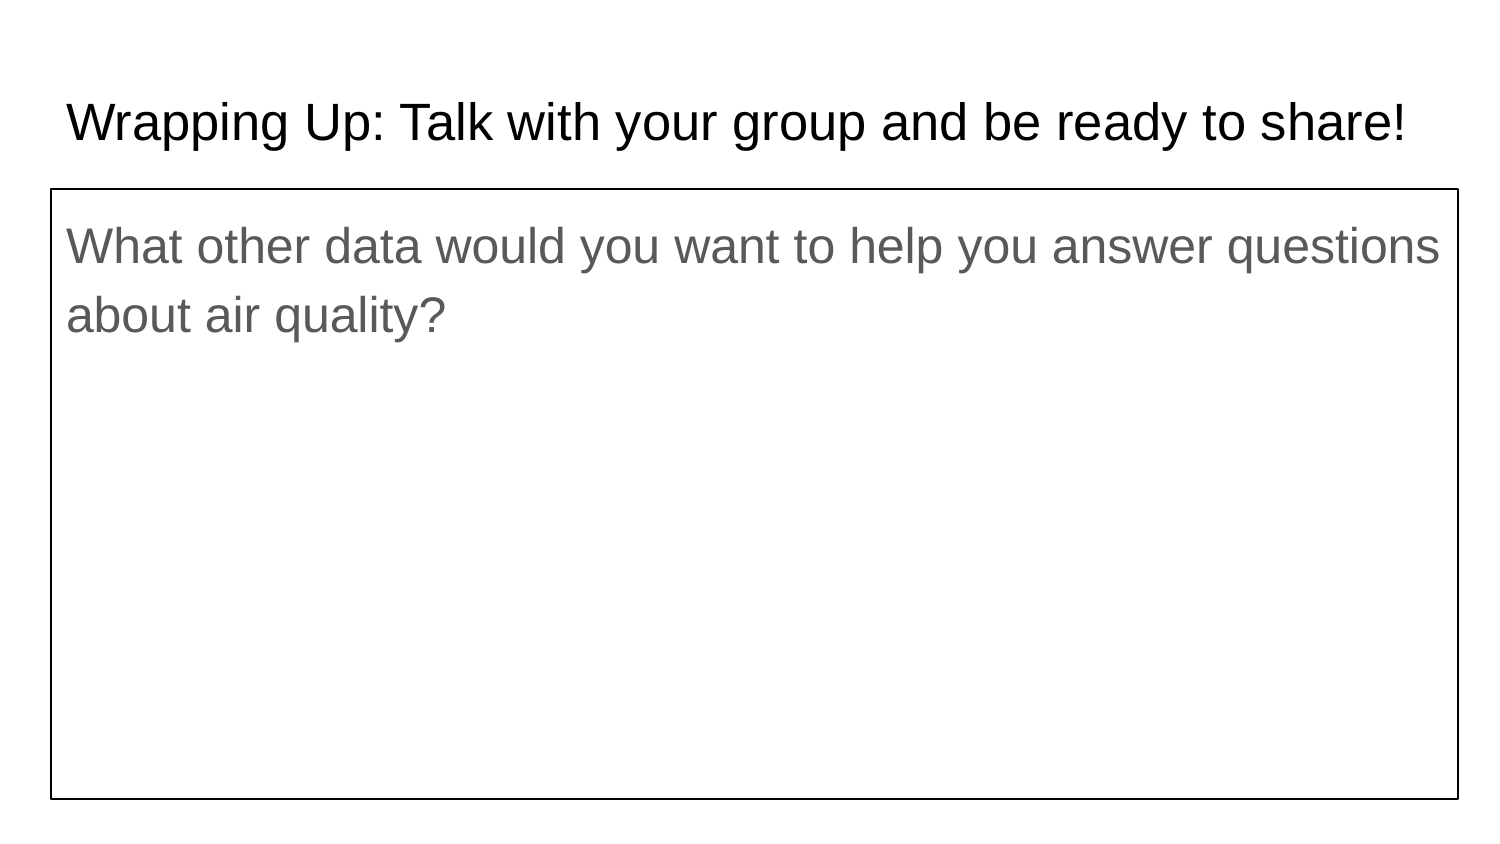

# Wrapping Up: Talk with your group and be ready to share!
What other data would you want to help you answer questions about air quality?